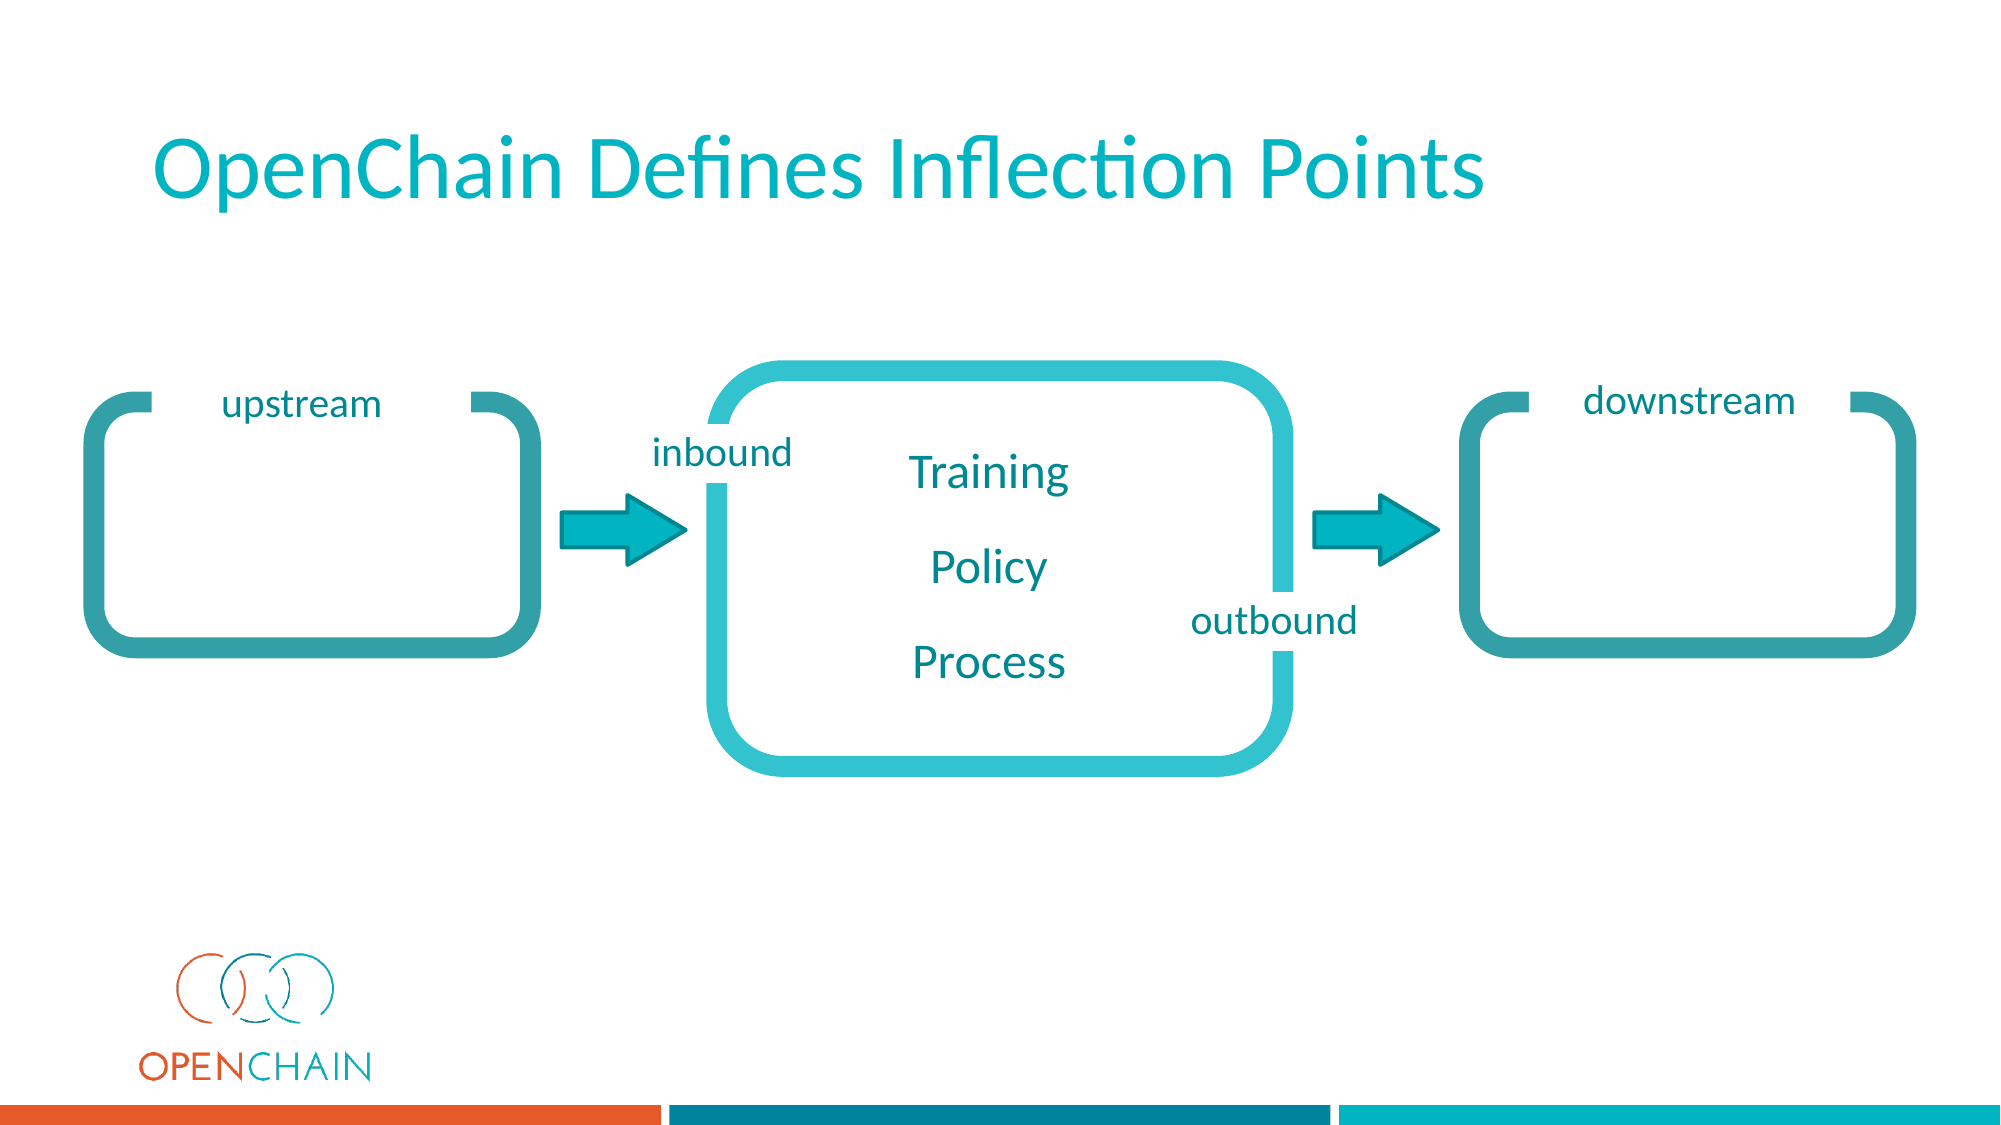

OpenChain Defines Inflection Points
downstream
upstream

inbound

Training

Policy
outbound

Process